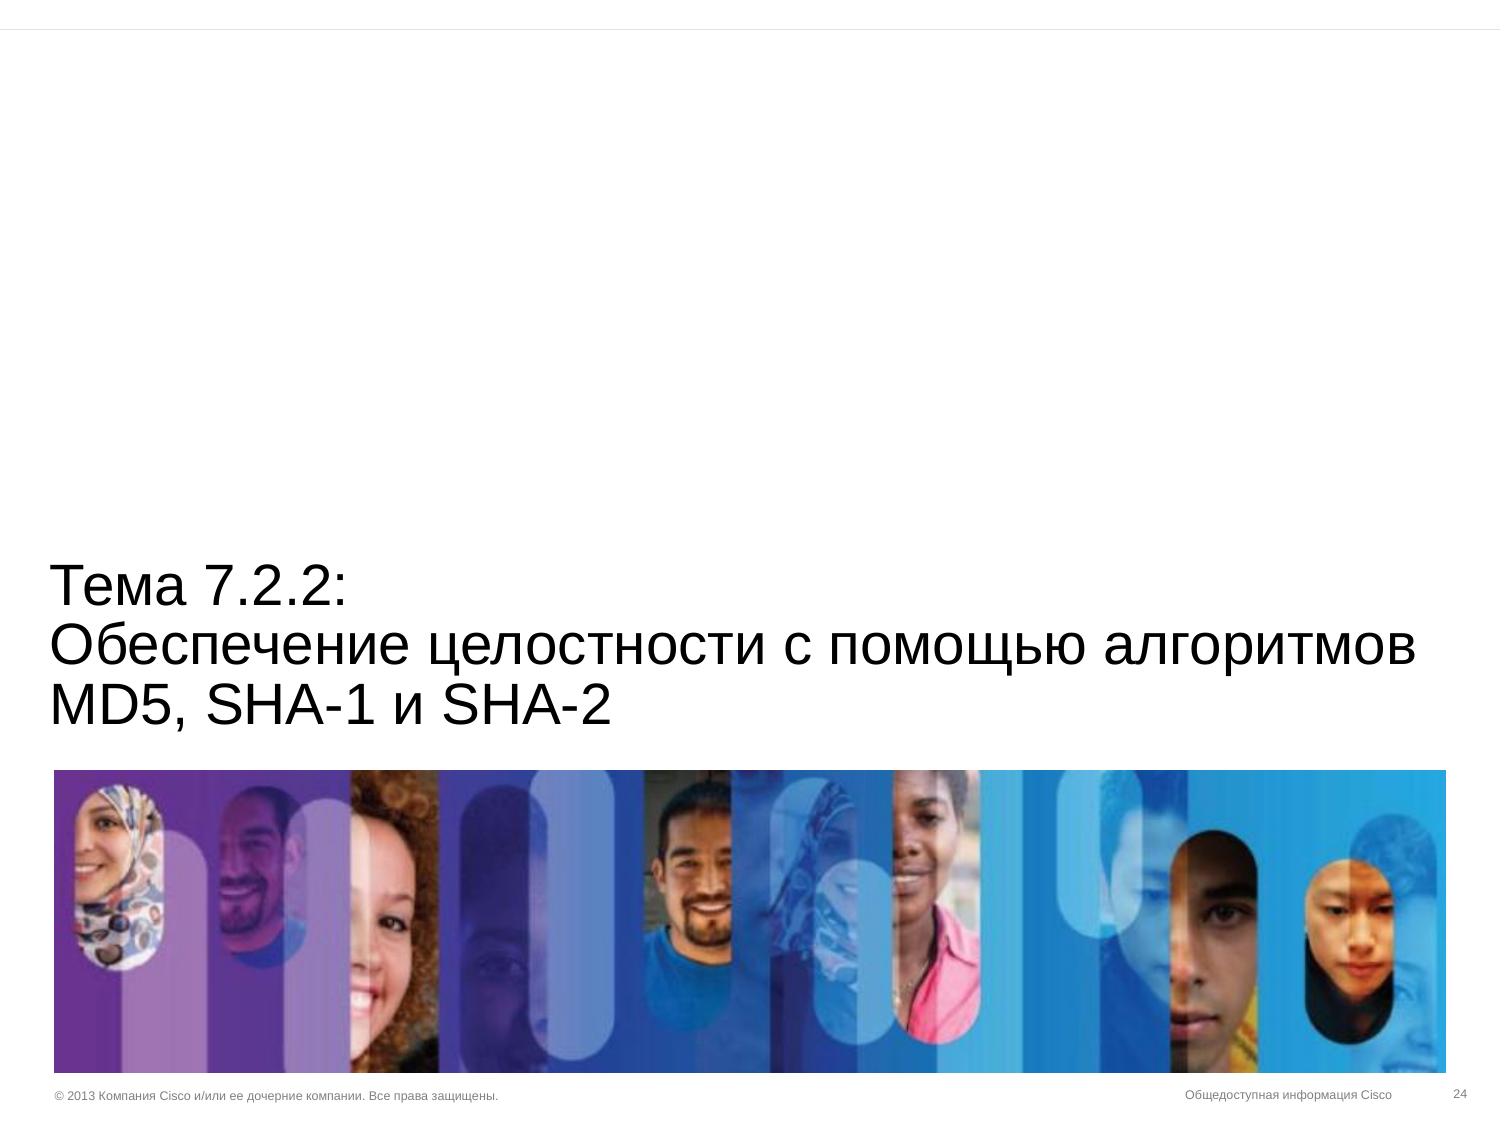

# Тема 7.2.2: Обеспечение целостности с помощью алгоритмов MD5, SHA-1 и SHA-2